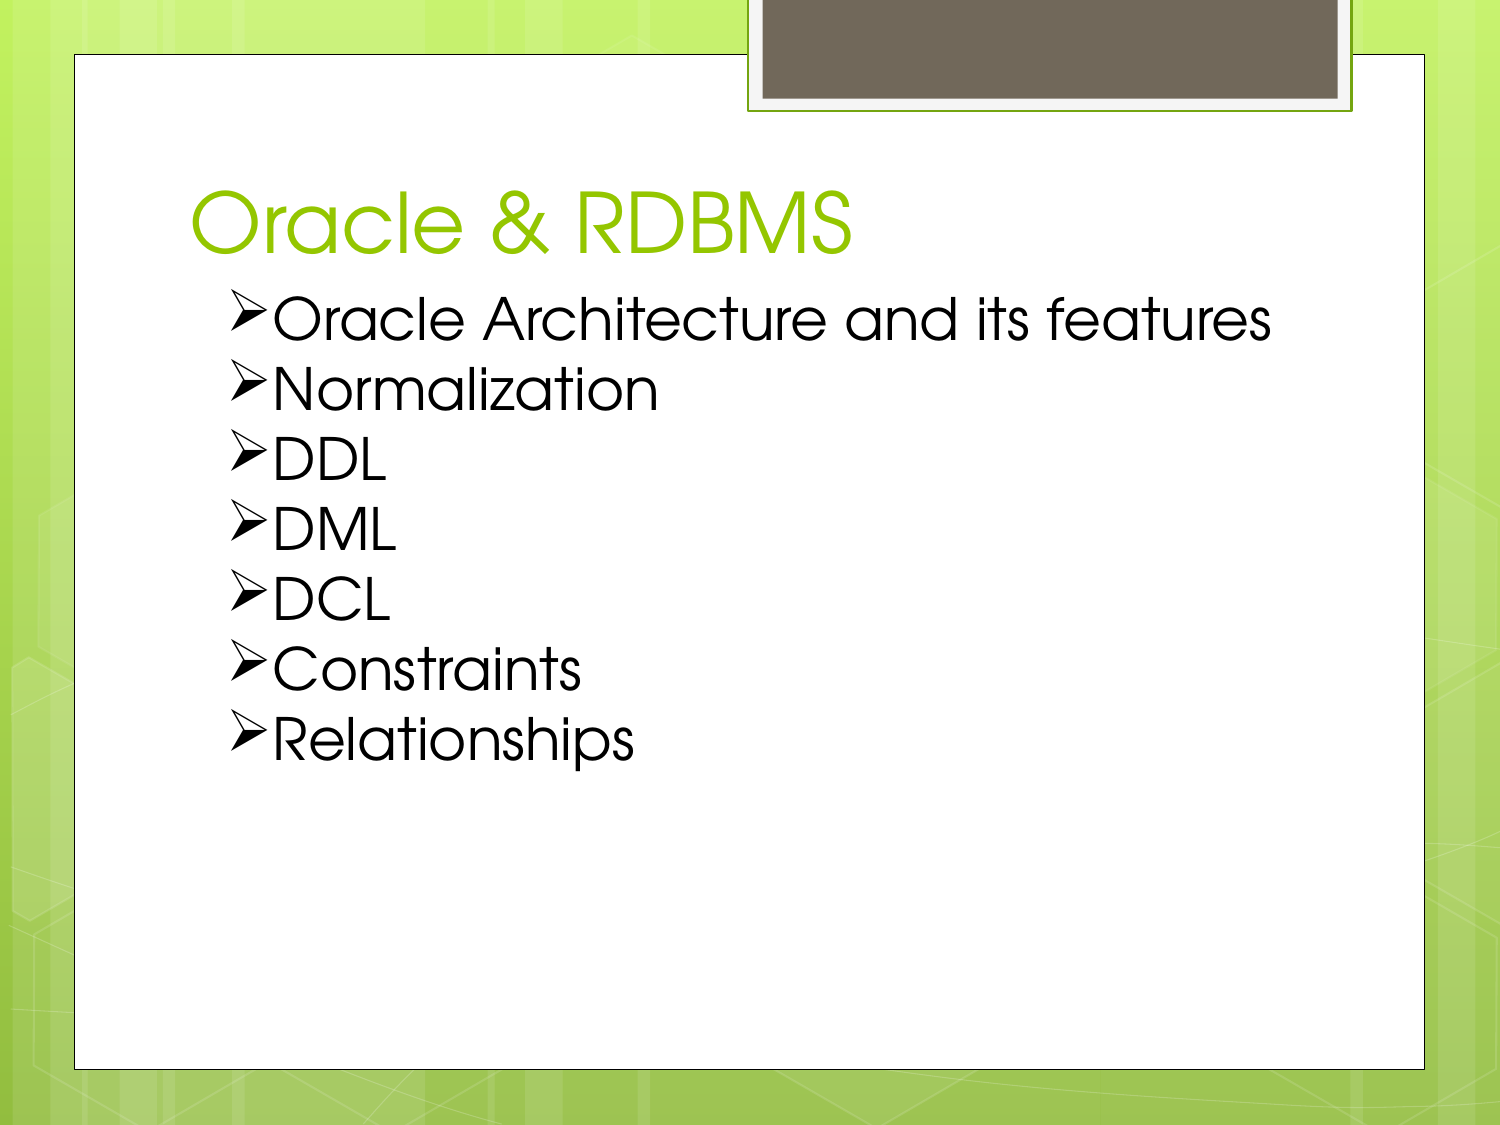

# Oracle & RDBMS
Oracle Architecture and its features
Normalization
DDL
DML
DCL
Constraints
Relationships